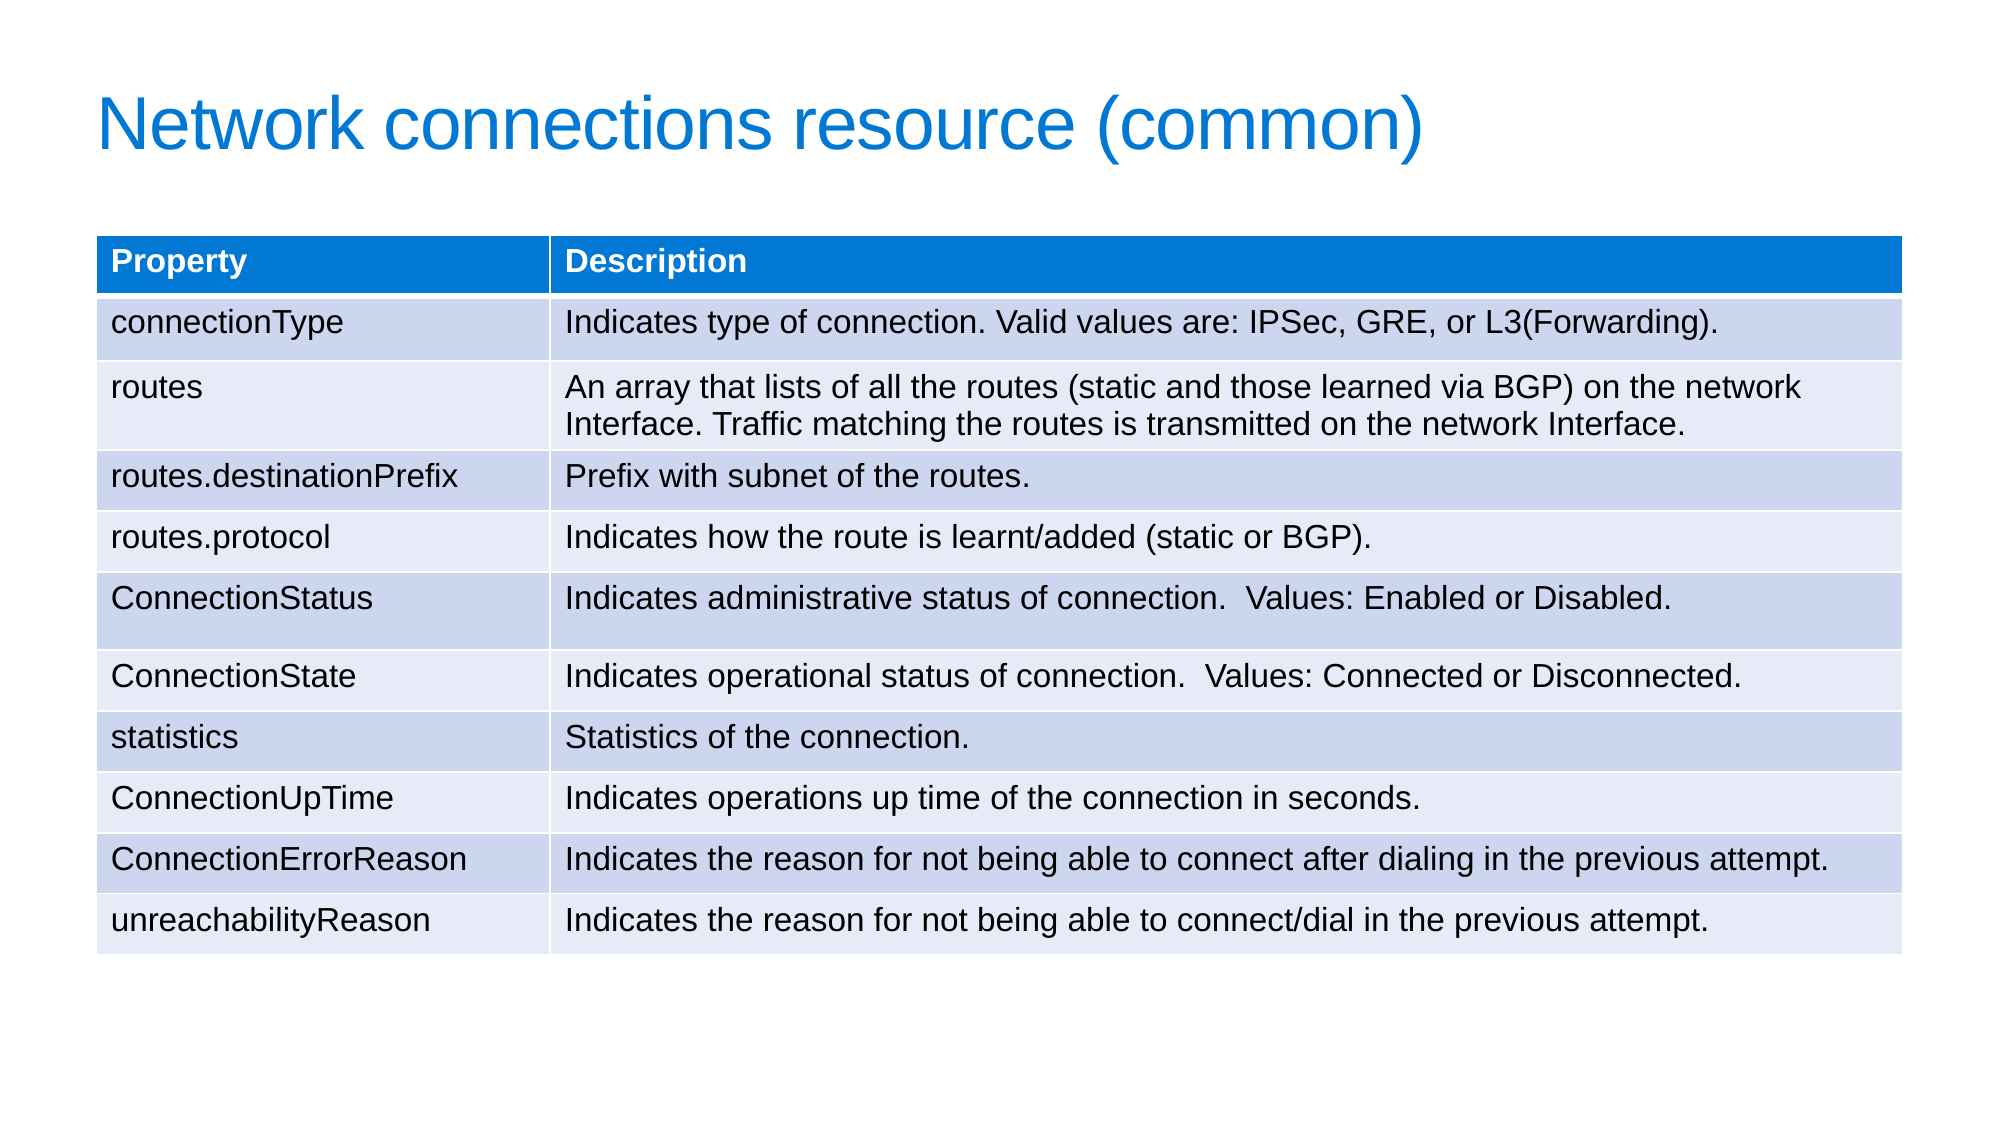

# Network connections resource (common)
| Property | Description |
| --- | --- |
| connectionType | Indicates type of connection. Valid values are: IPSec, GRE, or L3(Forwarding). |
| routes | An array that lists of all the routes (static and those learned via BGP) on the network Interface. Traffic matching the routes is transmitted on the network Interface. |
| routes.destinationPrefix | Prefix with subnet of the routes. |
| routes.protocol | Indicates how the route is learnt/added (static or BGP). |
| ConnectionStatus | Indicates administrative status of connection. Values: Enabled or Disabled. |
| ConnectionState | Indicates operational status of connection. Values: Connected or Disconnected. |
| statistics | Statistics of the connection. |
| ConnectionUpTime | Indicates operations up time of the connection in seconds. |
| ConnectionErrorReason | Indicates the reason for not being able to connect after dialing in the previous attempt. |
| unreachabilityReason | Indicates the reason for not being able to connect/dial in the previous attempt. |